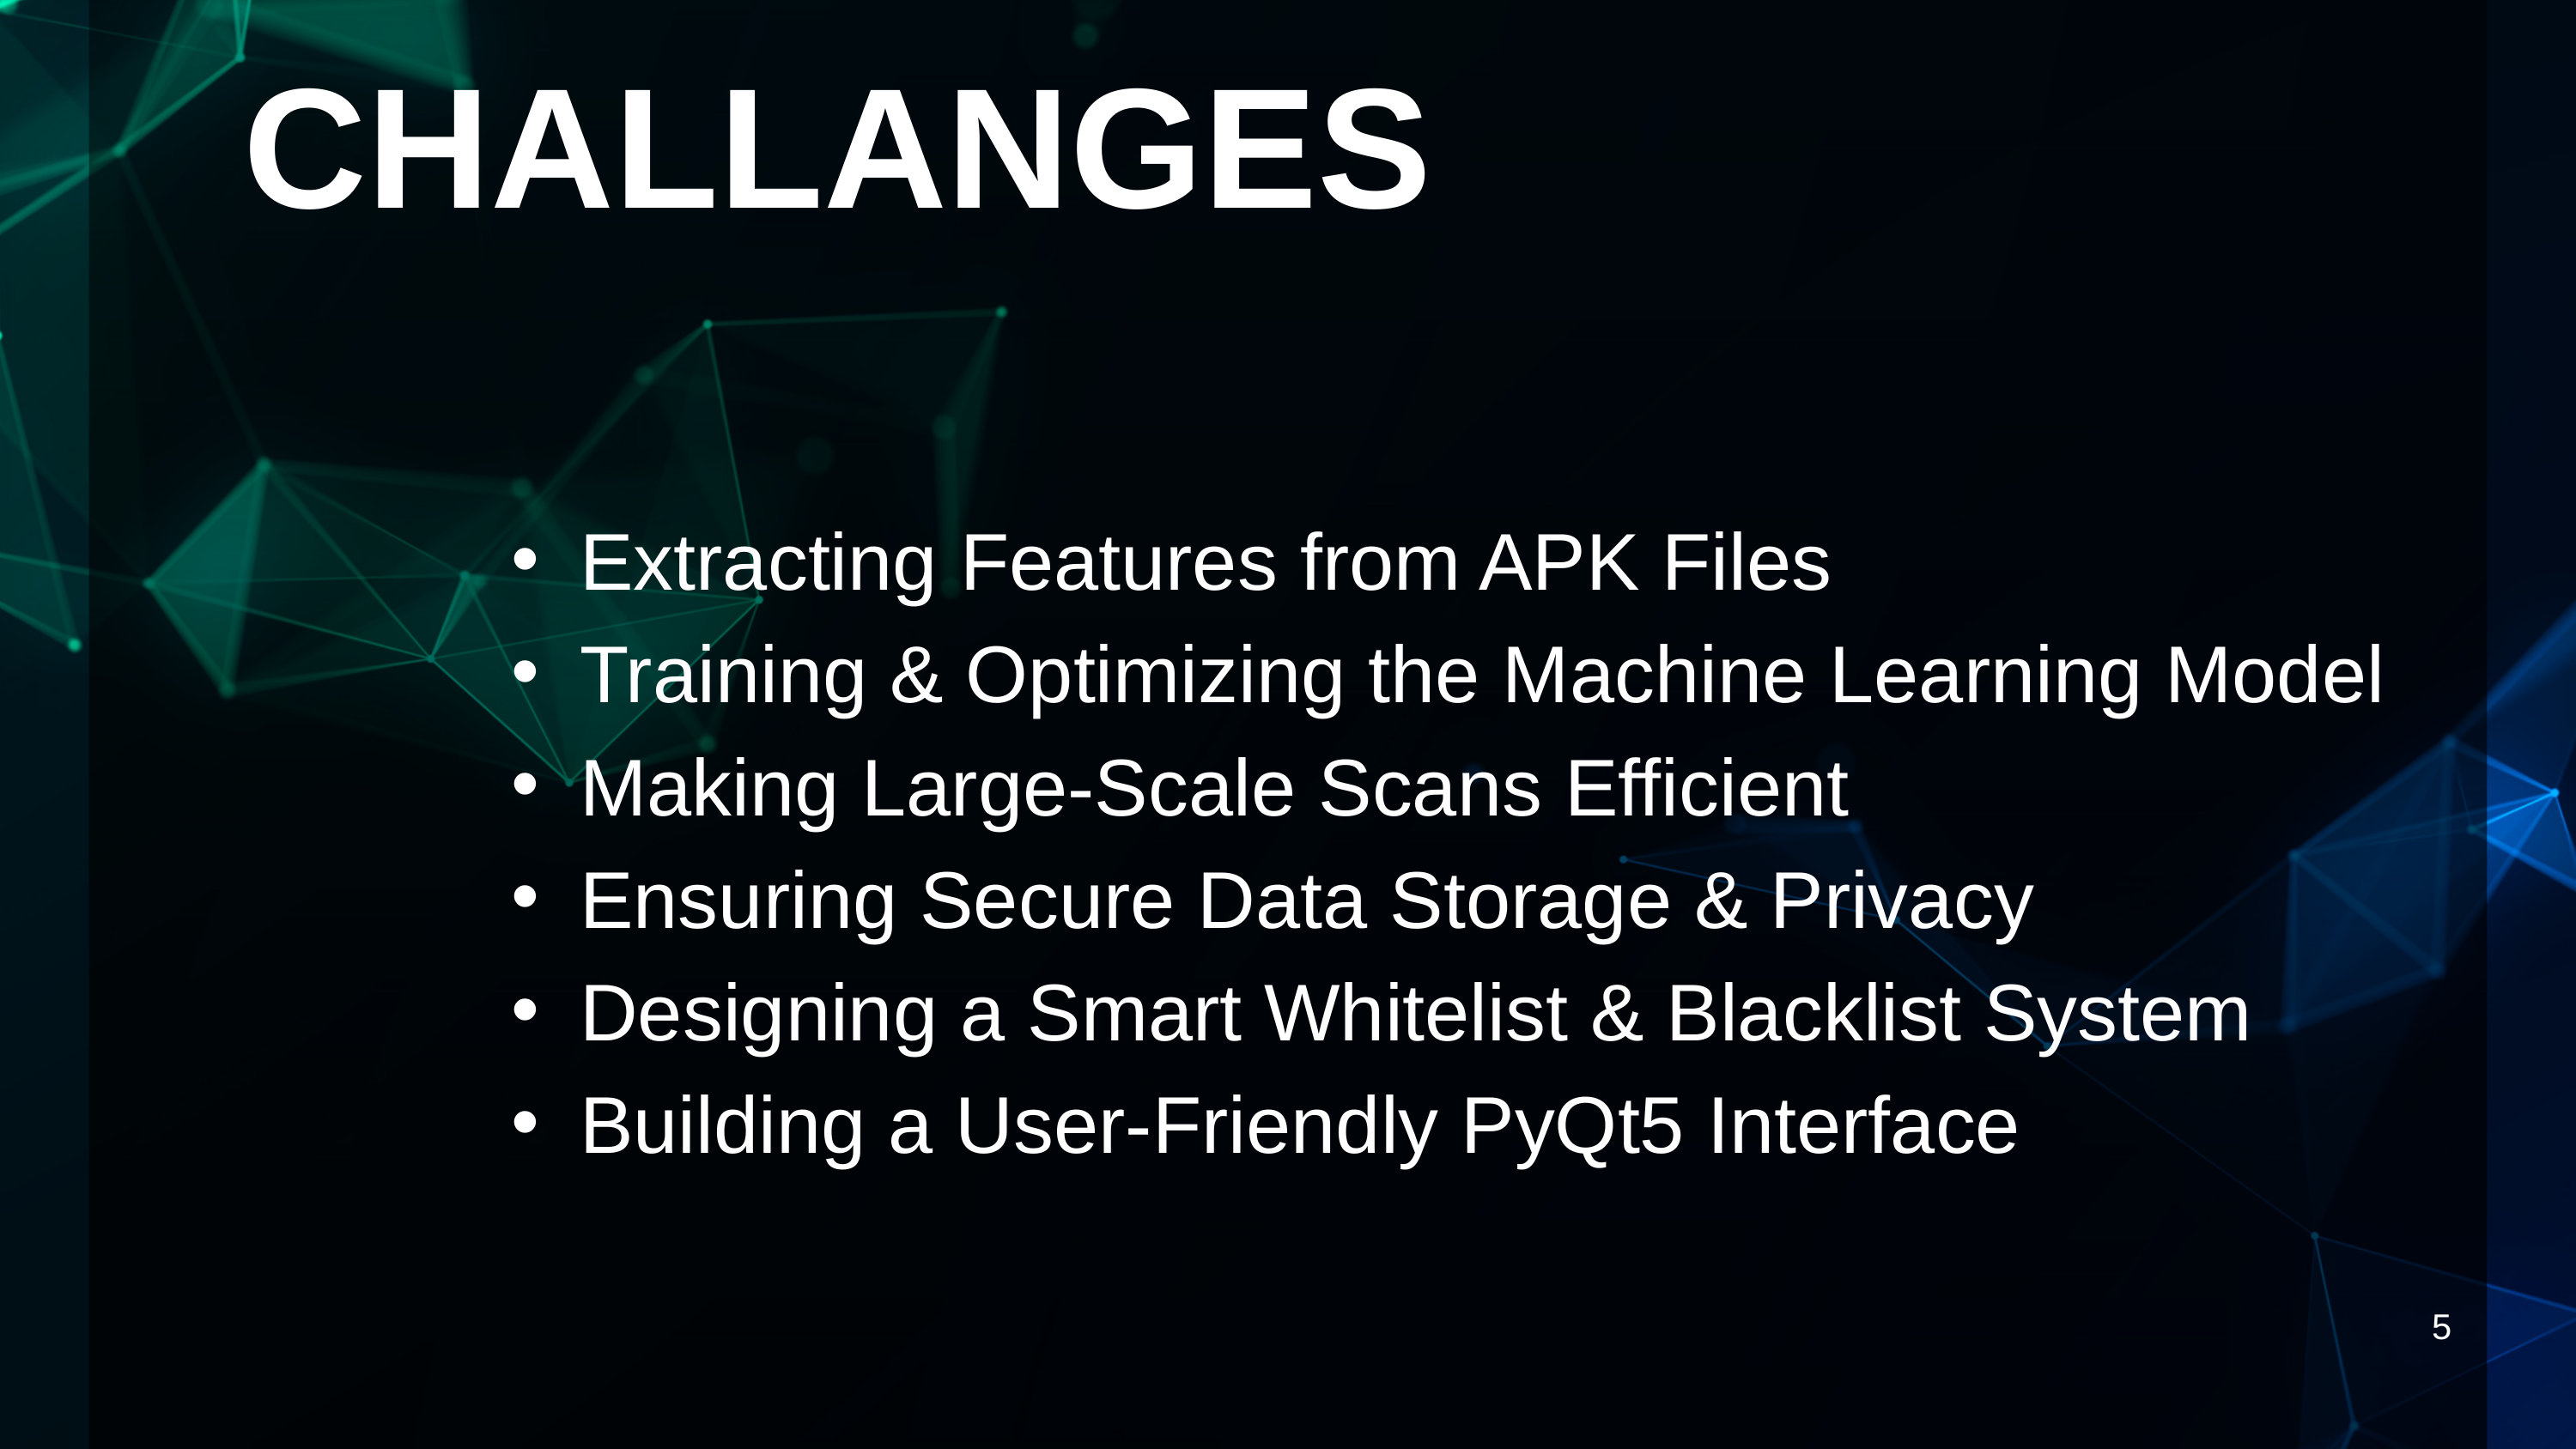

CHALLANGES
Extracting Features from APK Files
Training & Optimizing the Machine Learning Model
Making Large-Scale Scans Efficient
Ensuring Secure Data Storage & Privacy
Designing a Smart Whitelist & Blacklist System
Building a User-Friendly PyQt5 Interface

5